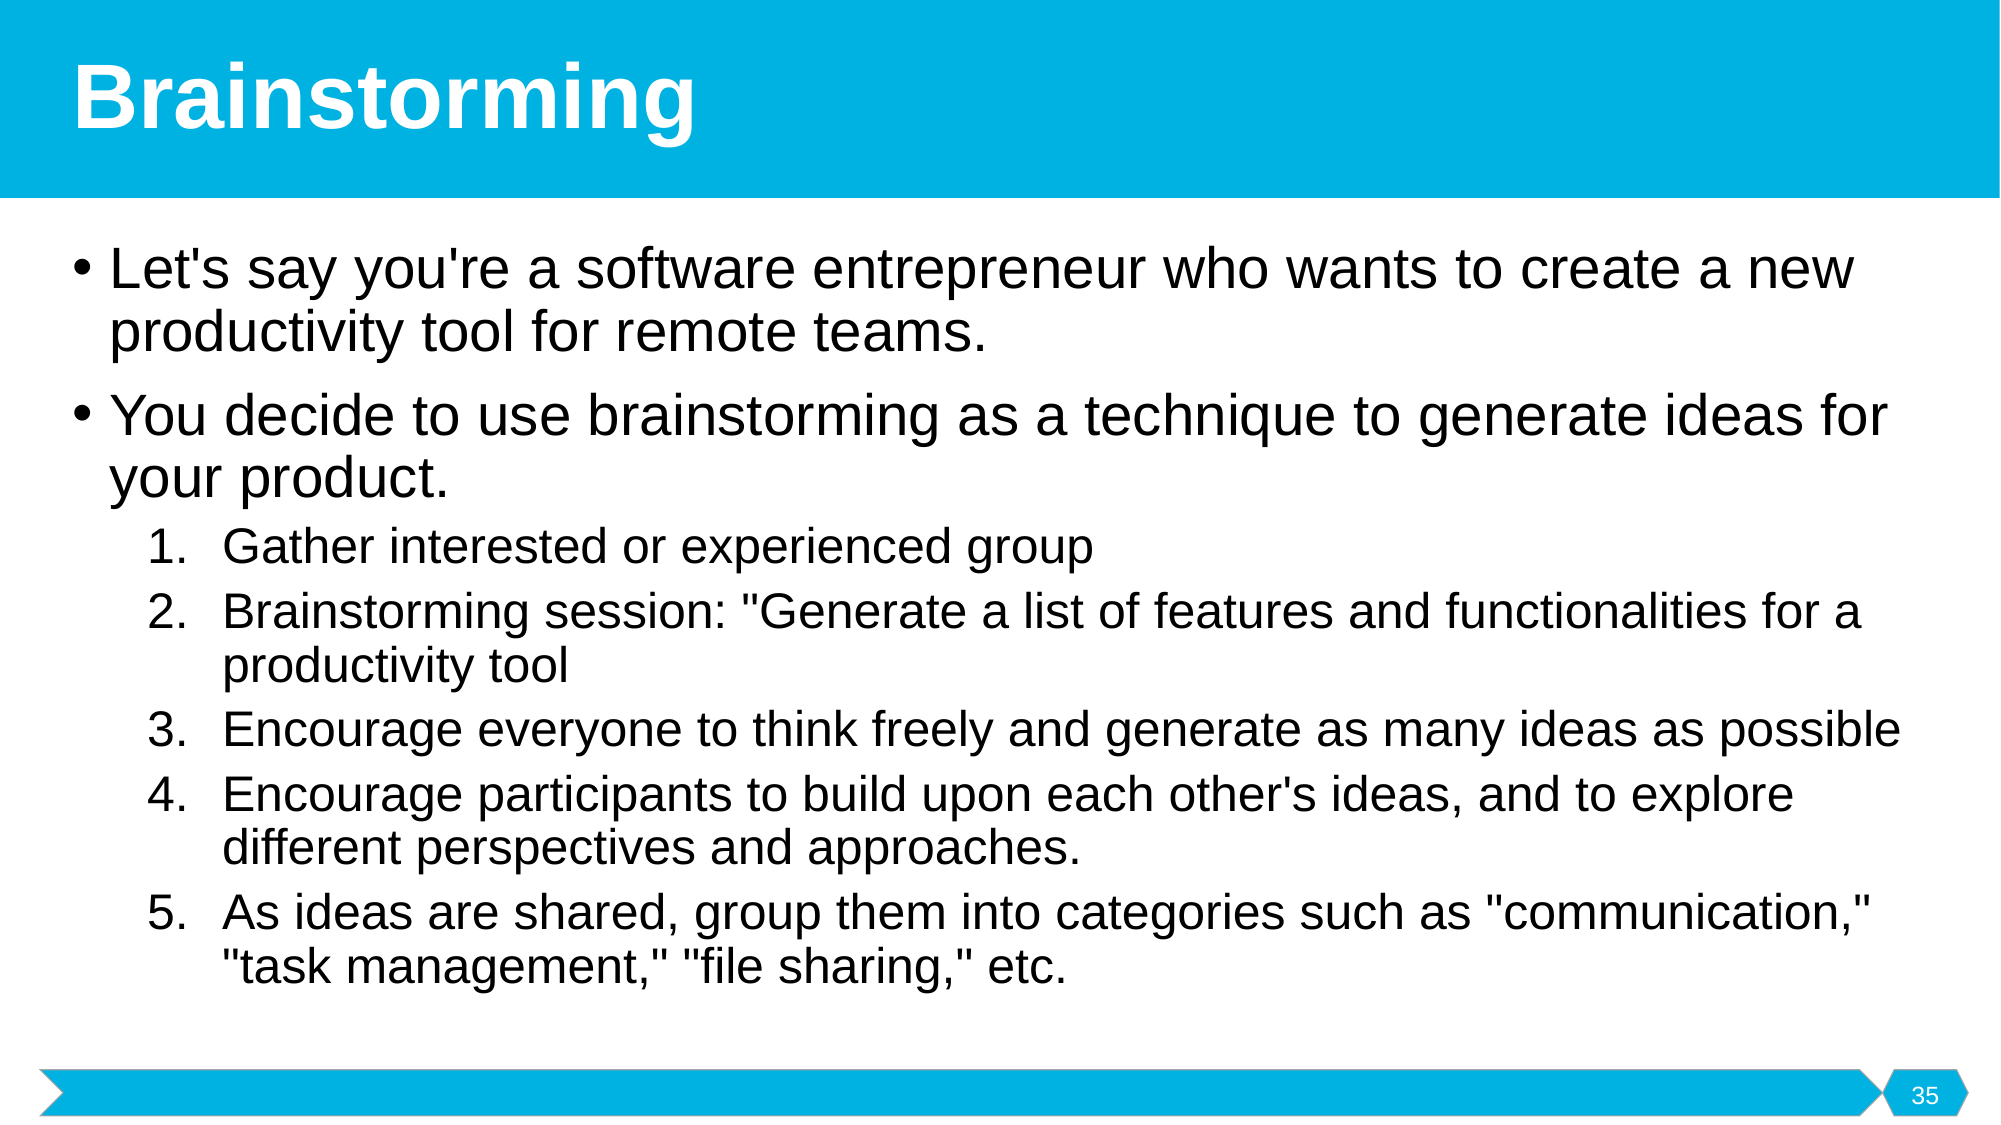

# Brainstorming
Let's say you're a software entrepreneur who wants to create a new productivity tool for remote teams.
You decide to use brainstorming as a technique to generate ideas for your product.
Gather interested or experienced group
Brainstorming session: "Generate a list of features and functionalities for a productivity tool
Encourage everyone to think freely and generate as many ideas as possible
Encourage participants to build upon each other's ideas, and to explore different perspectives and approaches.
As ideas are shared, group them into categories such as "communication," "task management," "file sharing," etc.
35